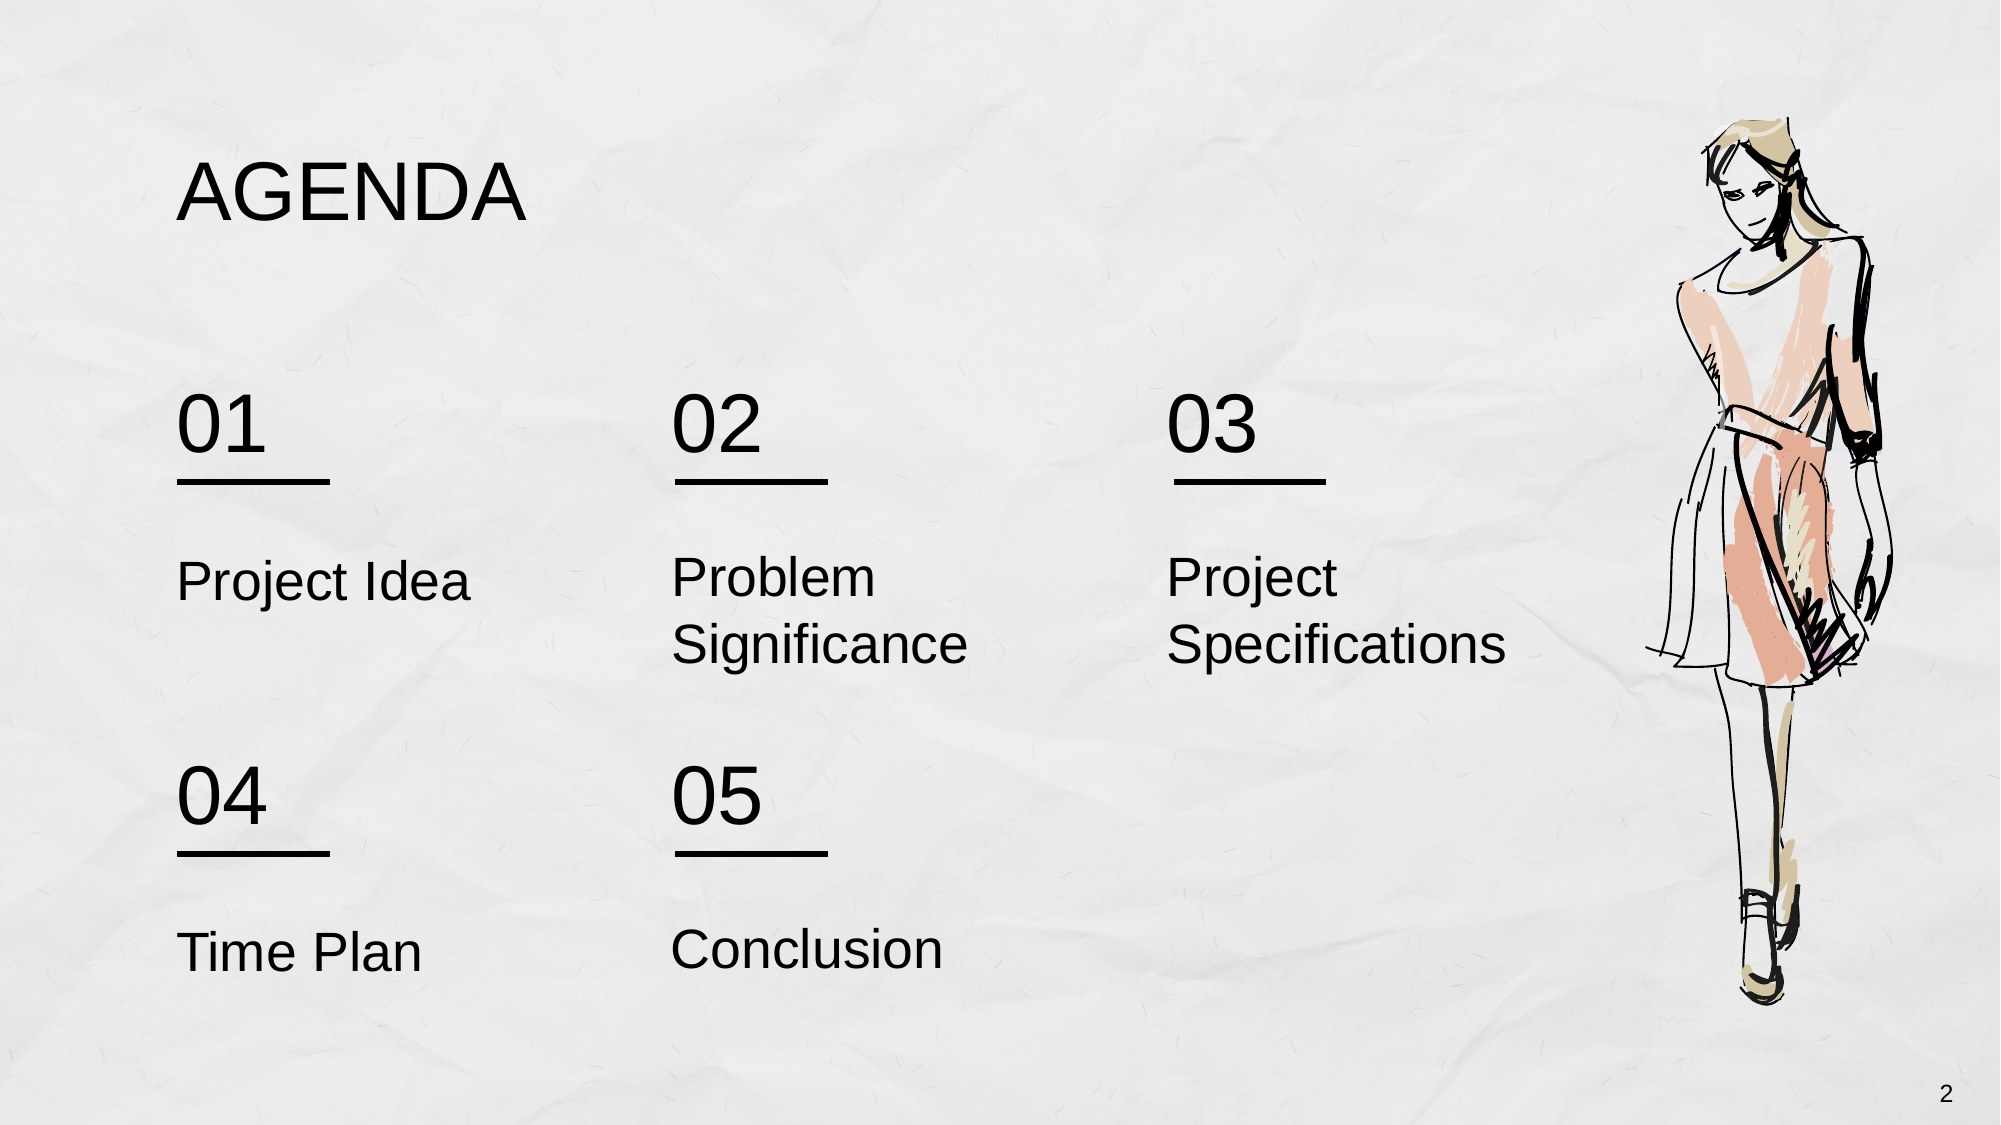

AGENDA
# 01
02
03
Problem Significance
Project Specifications
Project Idea
04
05
Conclusion
Time Plan
2